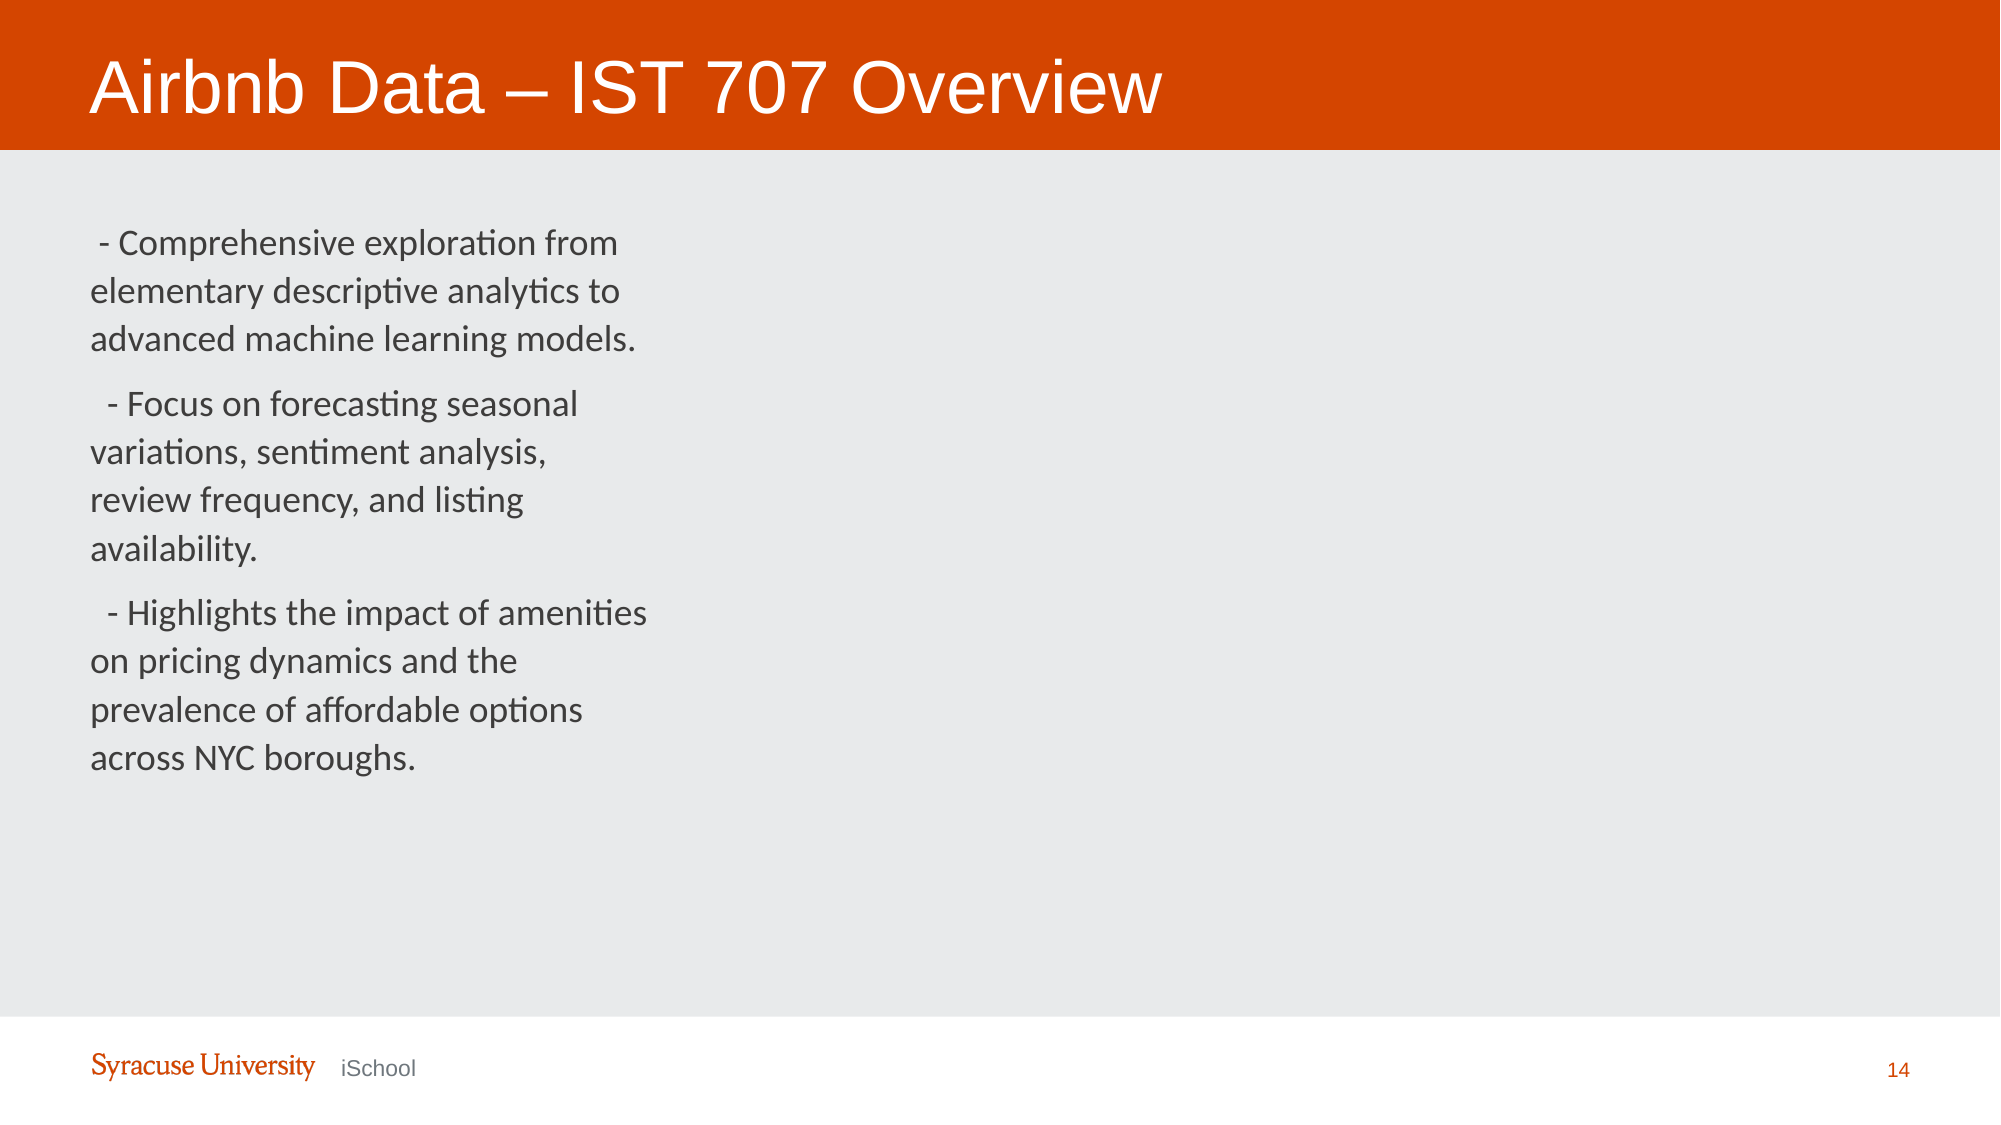

# Airbnb Data – IST 707 Overview
 - Comprehensive exploration from elementary descriptive analytics to advanced machine learning models.
  - Focus on forecasting seasonal variations, sentiment analysis, review frequency, and listing availability.
  - Highlights the impact of amenities on pricing dynamics and the prevalence of affordable options across NYC boroughs.
14
iSchool